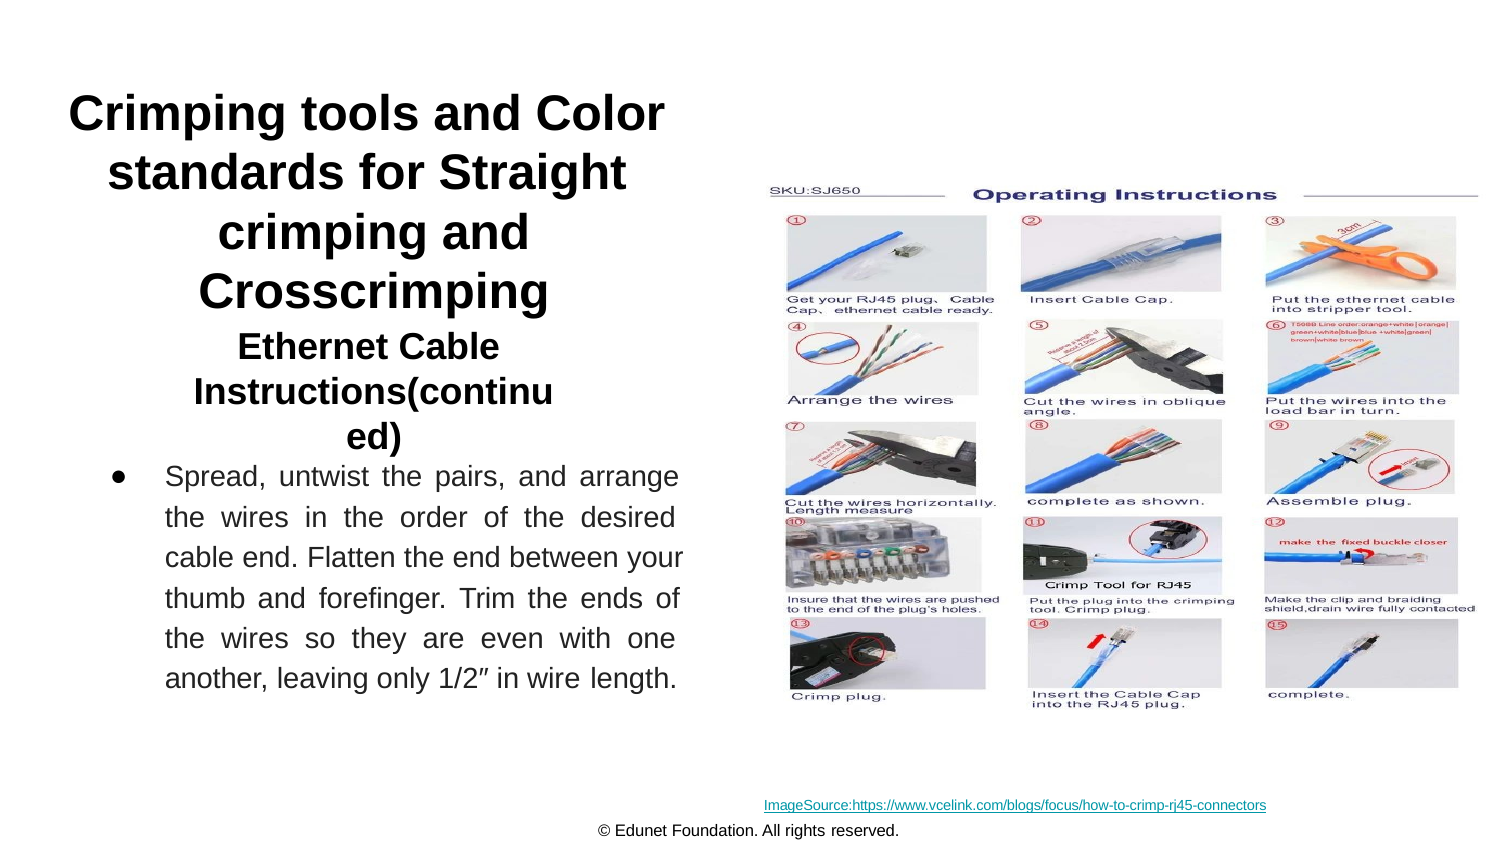

# Crimping tools and Color  standards for Straight  crimping and Crosscrimping
Ethernet Cable  Instructions(continued)

Spread, untwist the pairs, and arrange  the wires in the order of the desired  cable end. Flatten the end between your  thumb and forefinger. Trim the ends of  the wires so they are even with one  another, leaving only 1/2″ in wire length.
ImageSource:https://www.vcelink.com/blogs/focus/how-to-crimp-rj45-connectors
© Edunet Foundation. All rights reserved.